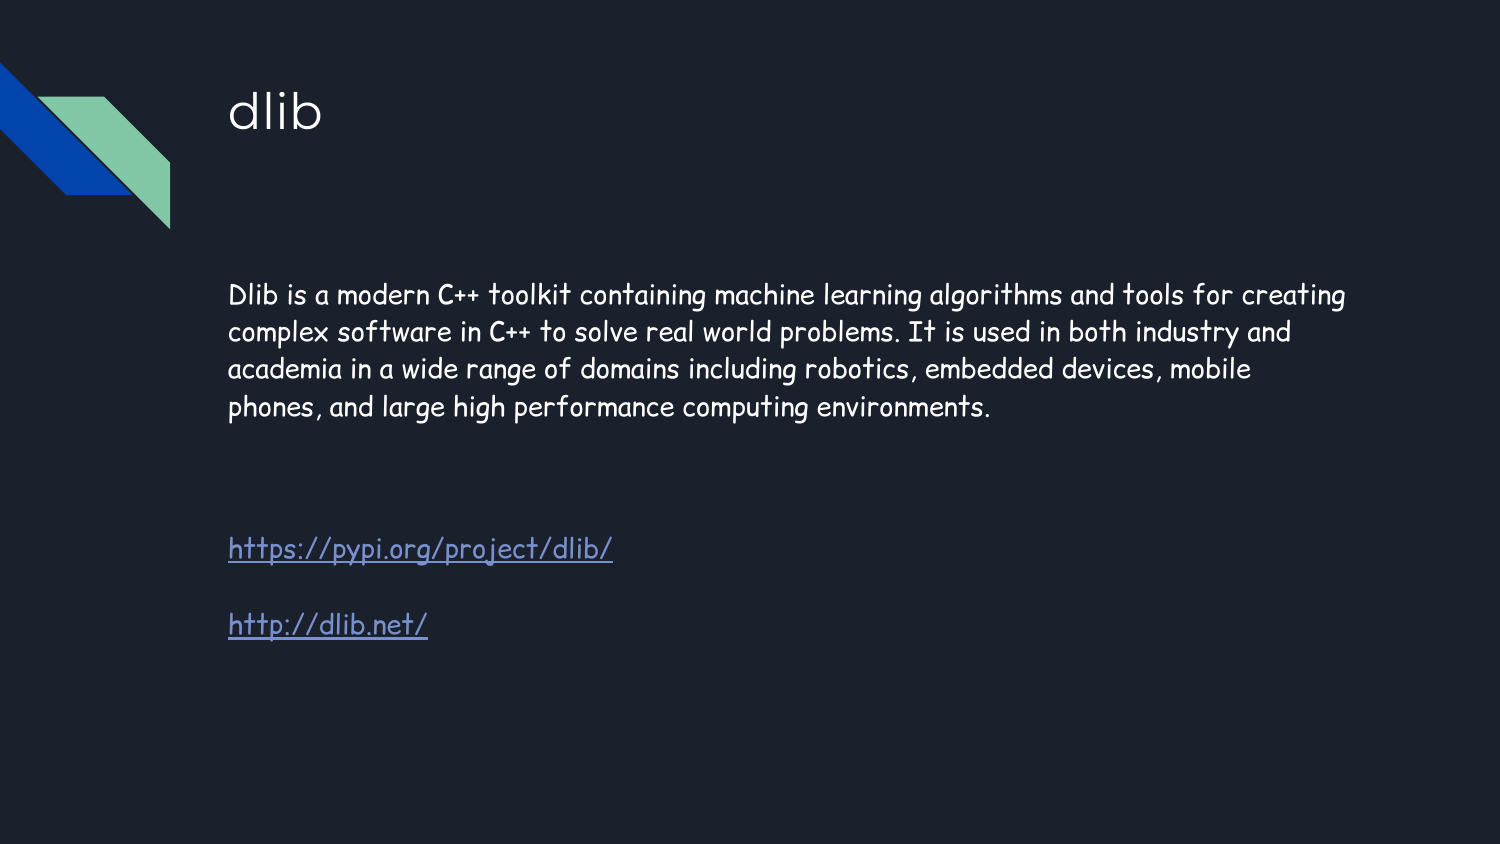

# dlib
Dlib is a modern C++ toolkit containing machine learning algorithms and tools for creating complex software in C++ to solve real world problems. It is used in both industry and academia in a wide range of domains including robotics, embedded devices, mobile phones, and large high performance computing environments.

https://pypi.org/project/dlib/
http://dlib.net/